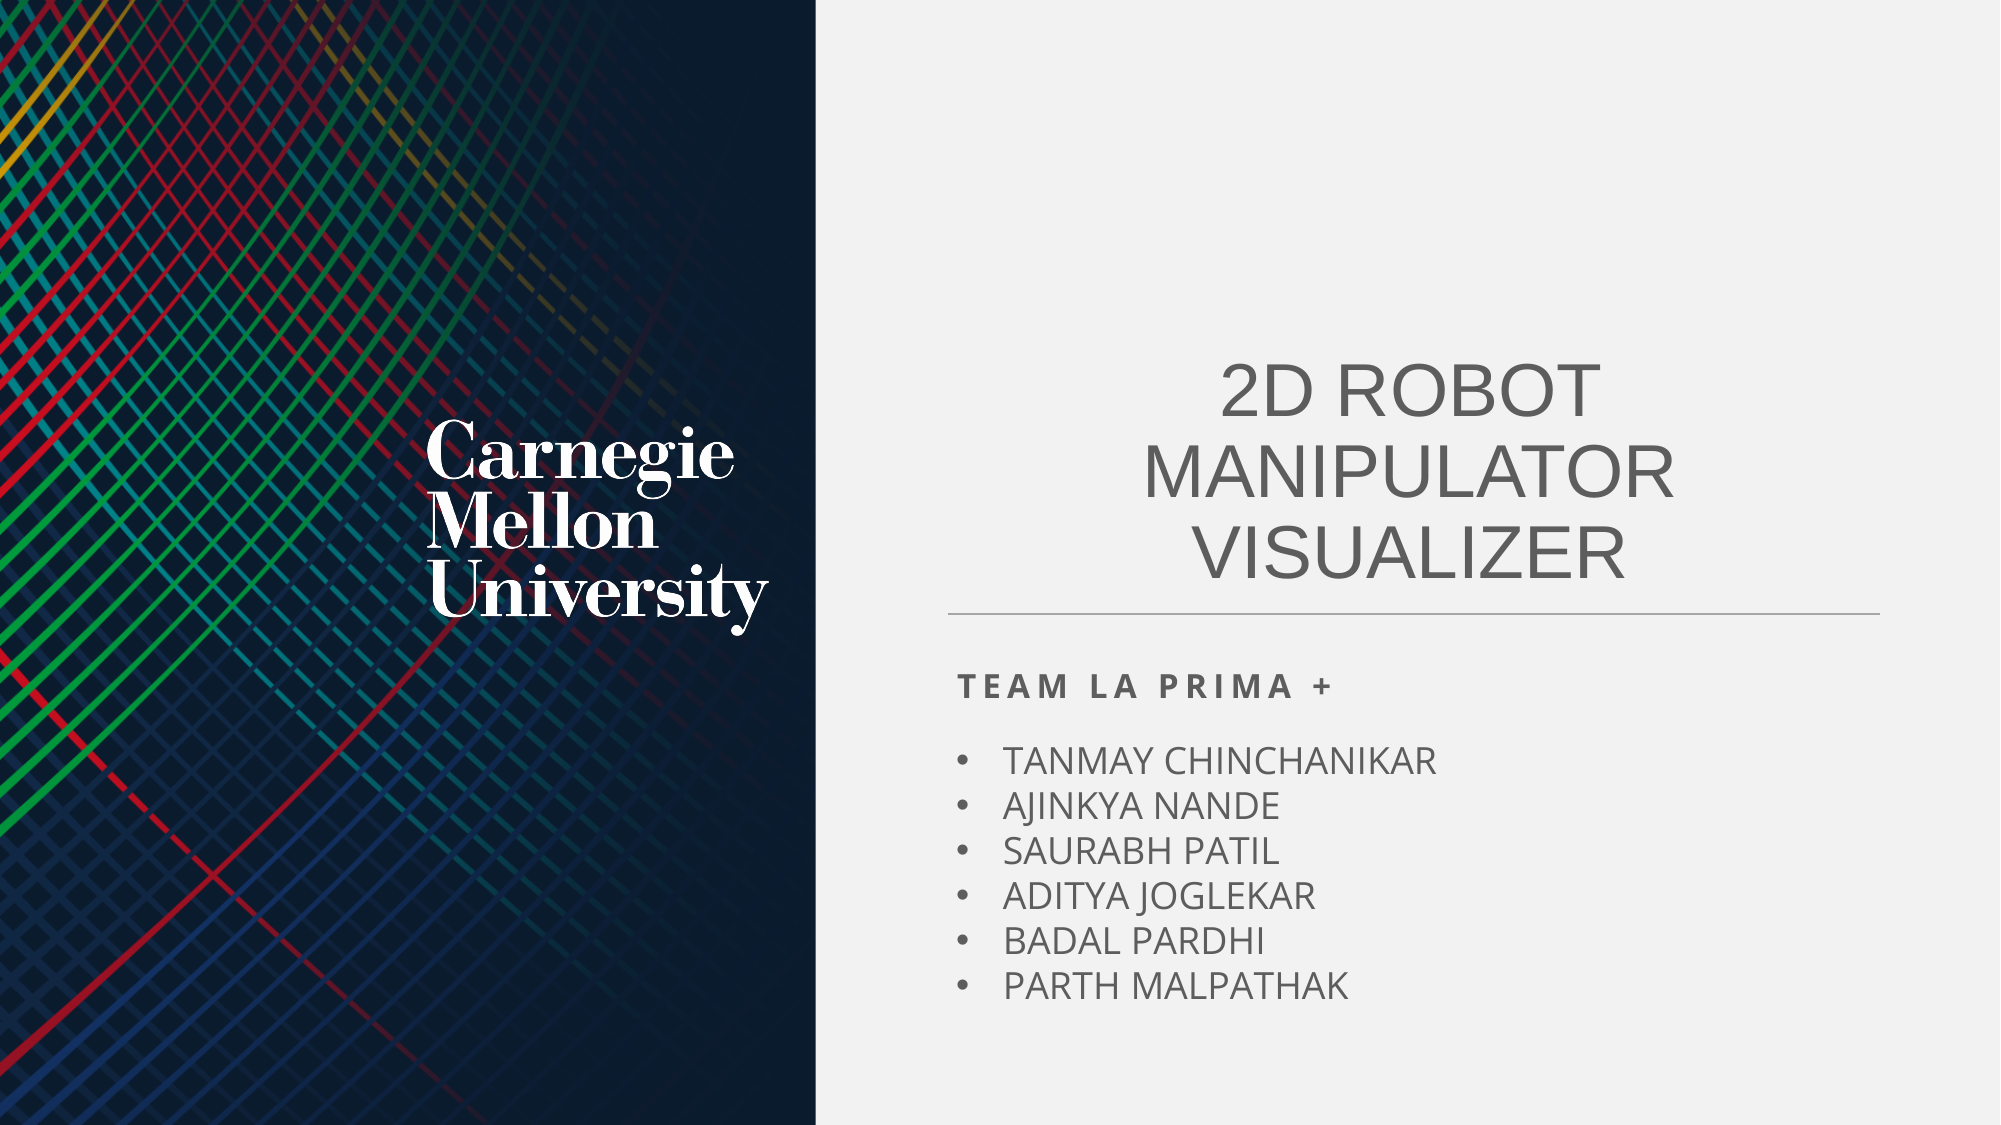

2D ROBOT MANIPULATOR VISUALIZER
TEAM LA PRIMA +
TANMAY CHINCHANIKAR
AJINKYA NANDE
SAURABH PATIL
ADITYA JOGLEKAR
BADAL PARDHI
PARTH MALPATHAK